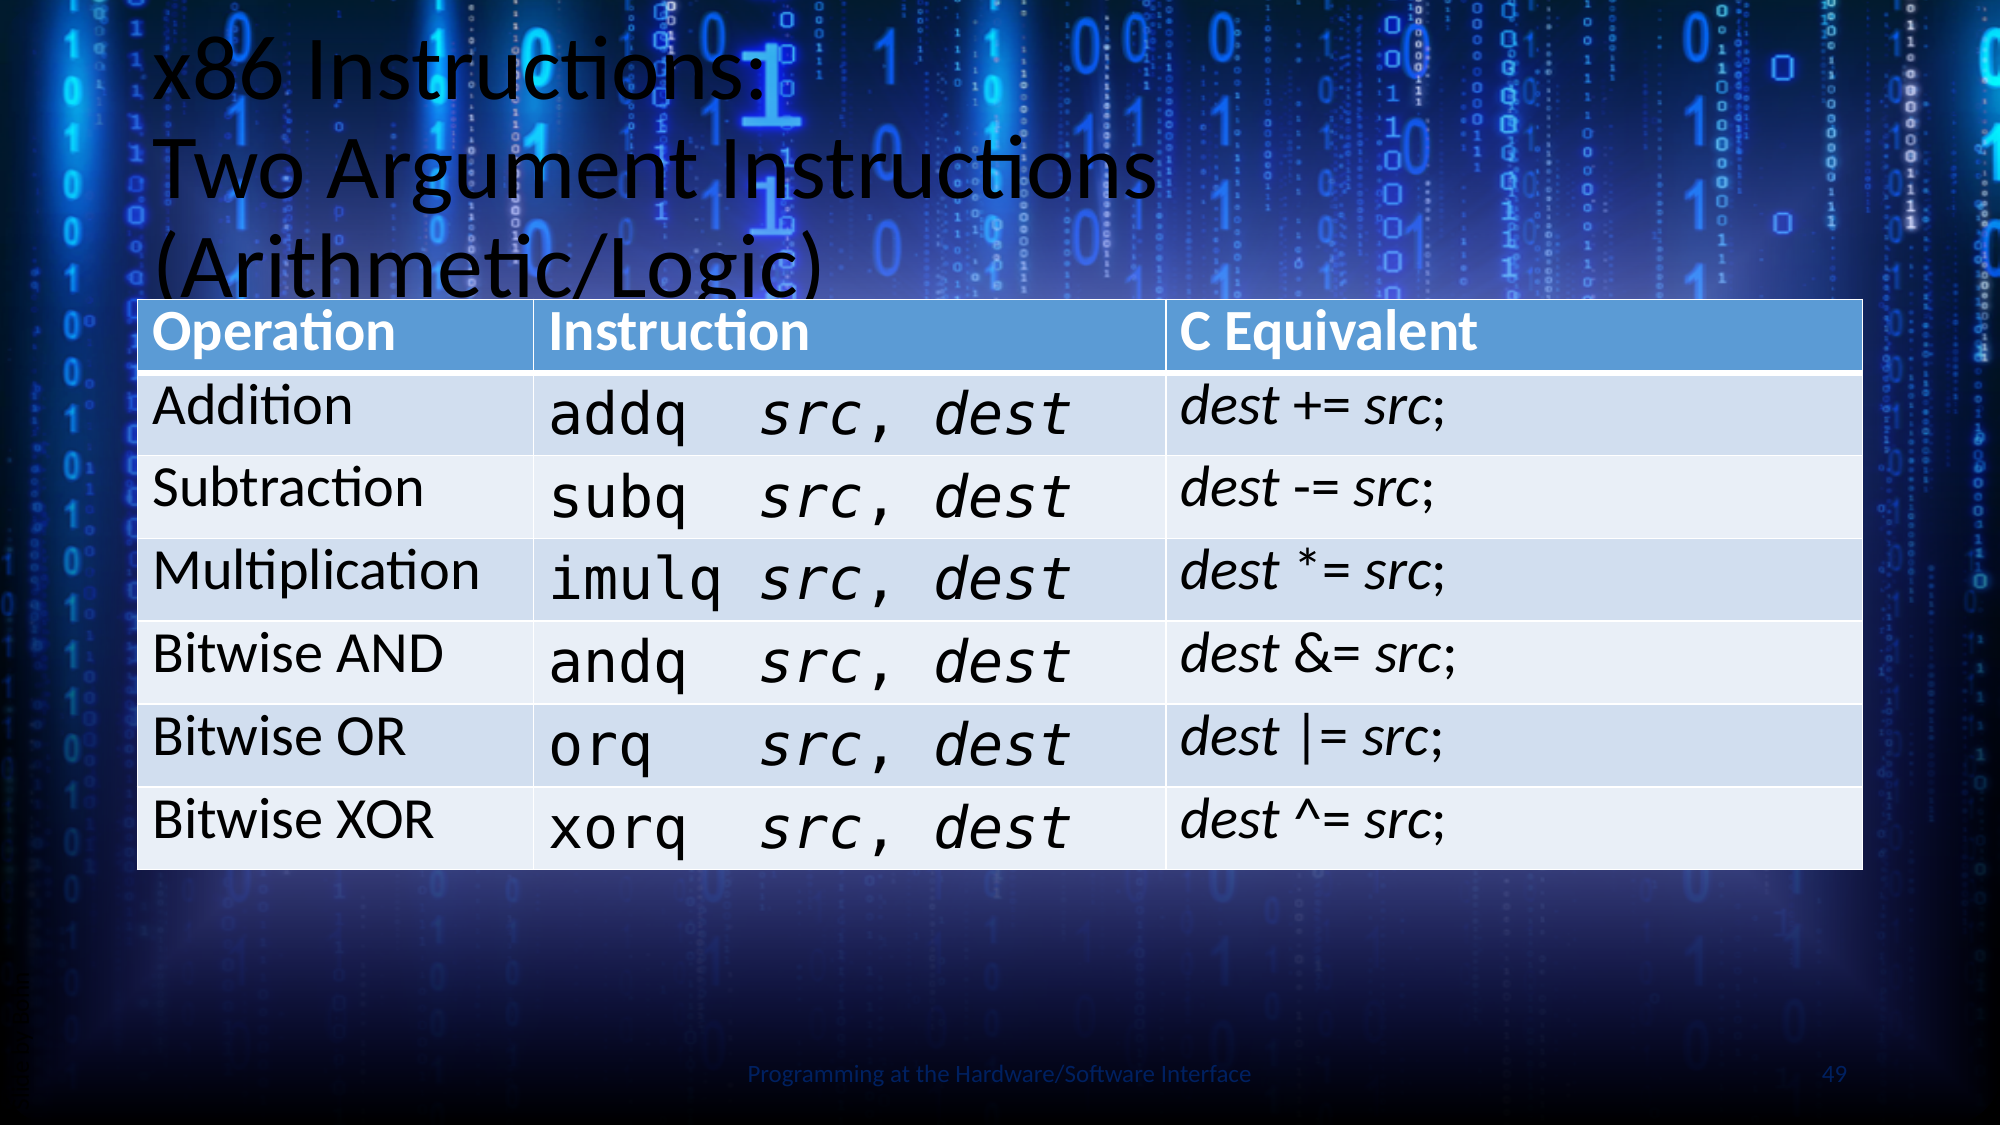

# x86 Instructions: Two Argument Instructions (Arithmetic/Logic)
| Operation | Instruction | C Equivalent |
| --- | --- | --- |
| Addition | addq src, dest | dest += src; |
| Subtraction | subq src, dest | dest -= src; |
| Multiplication | imulq src, dest | dest \*= src; |
| Bitwise AND | andq src, dest | dest &= src; |
| Bitwise OR | orq src, dest | dest |= src; |
| Bitwise XOR | xorq src, dest | dest ^= src; |
Slide by Bohn
Programming at the Hardware/Software Interface
49